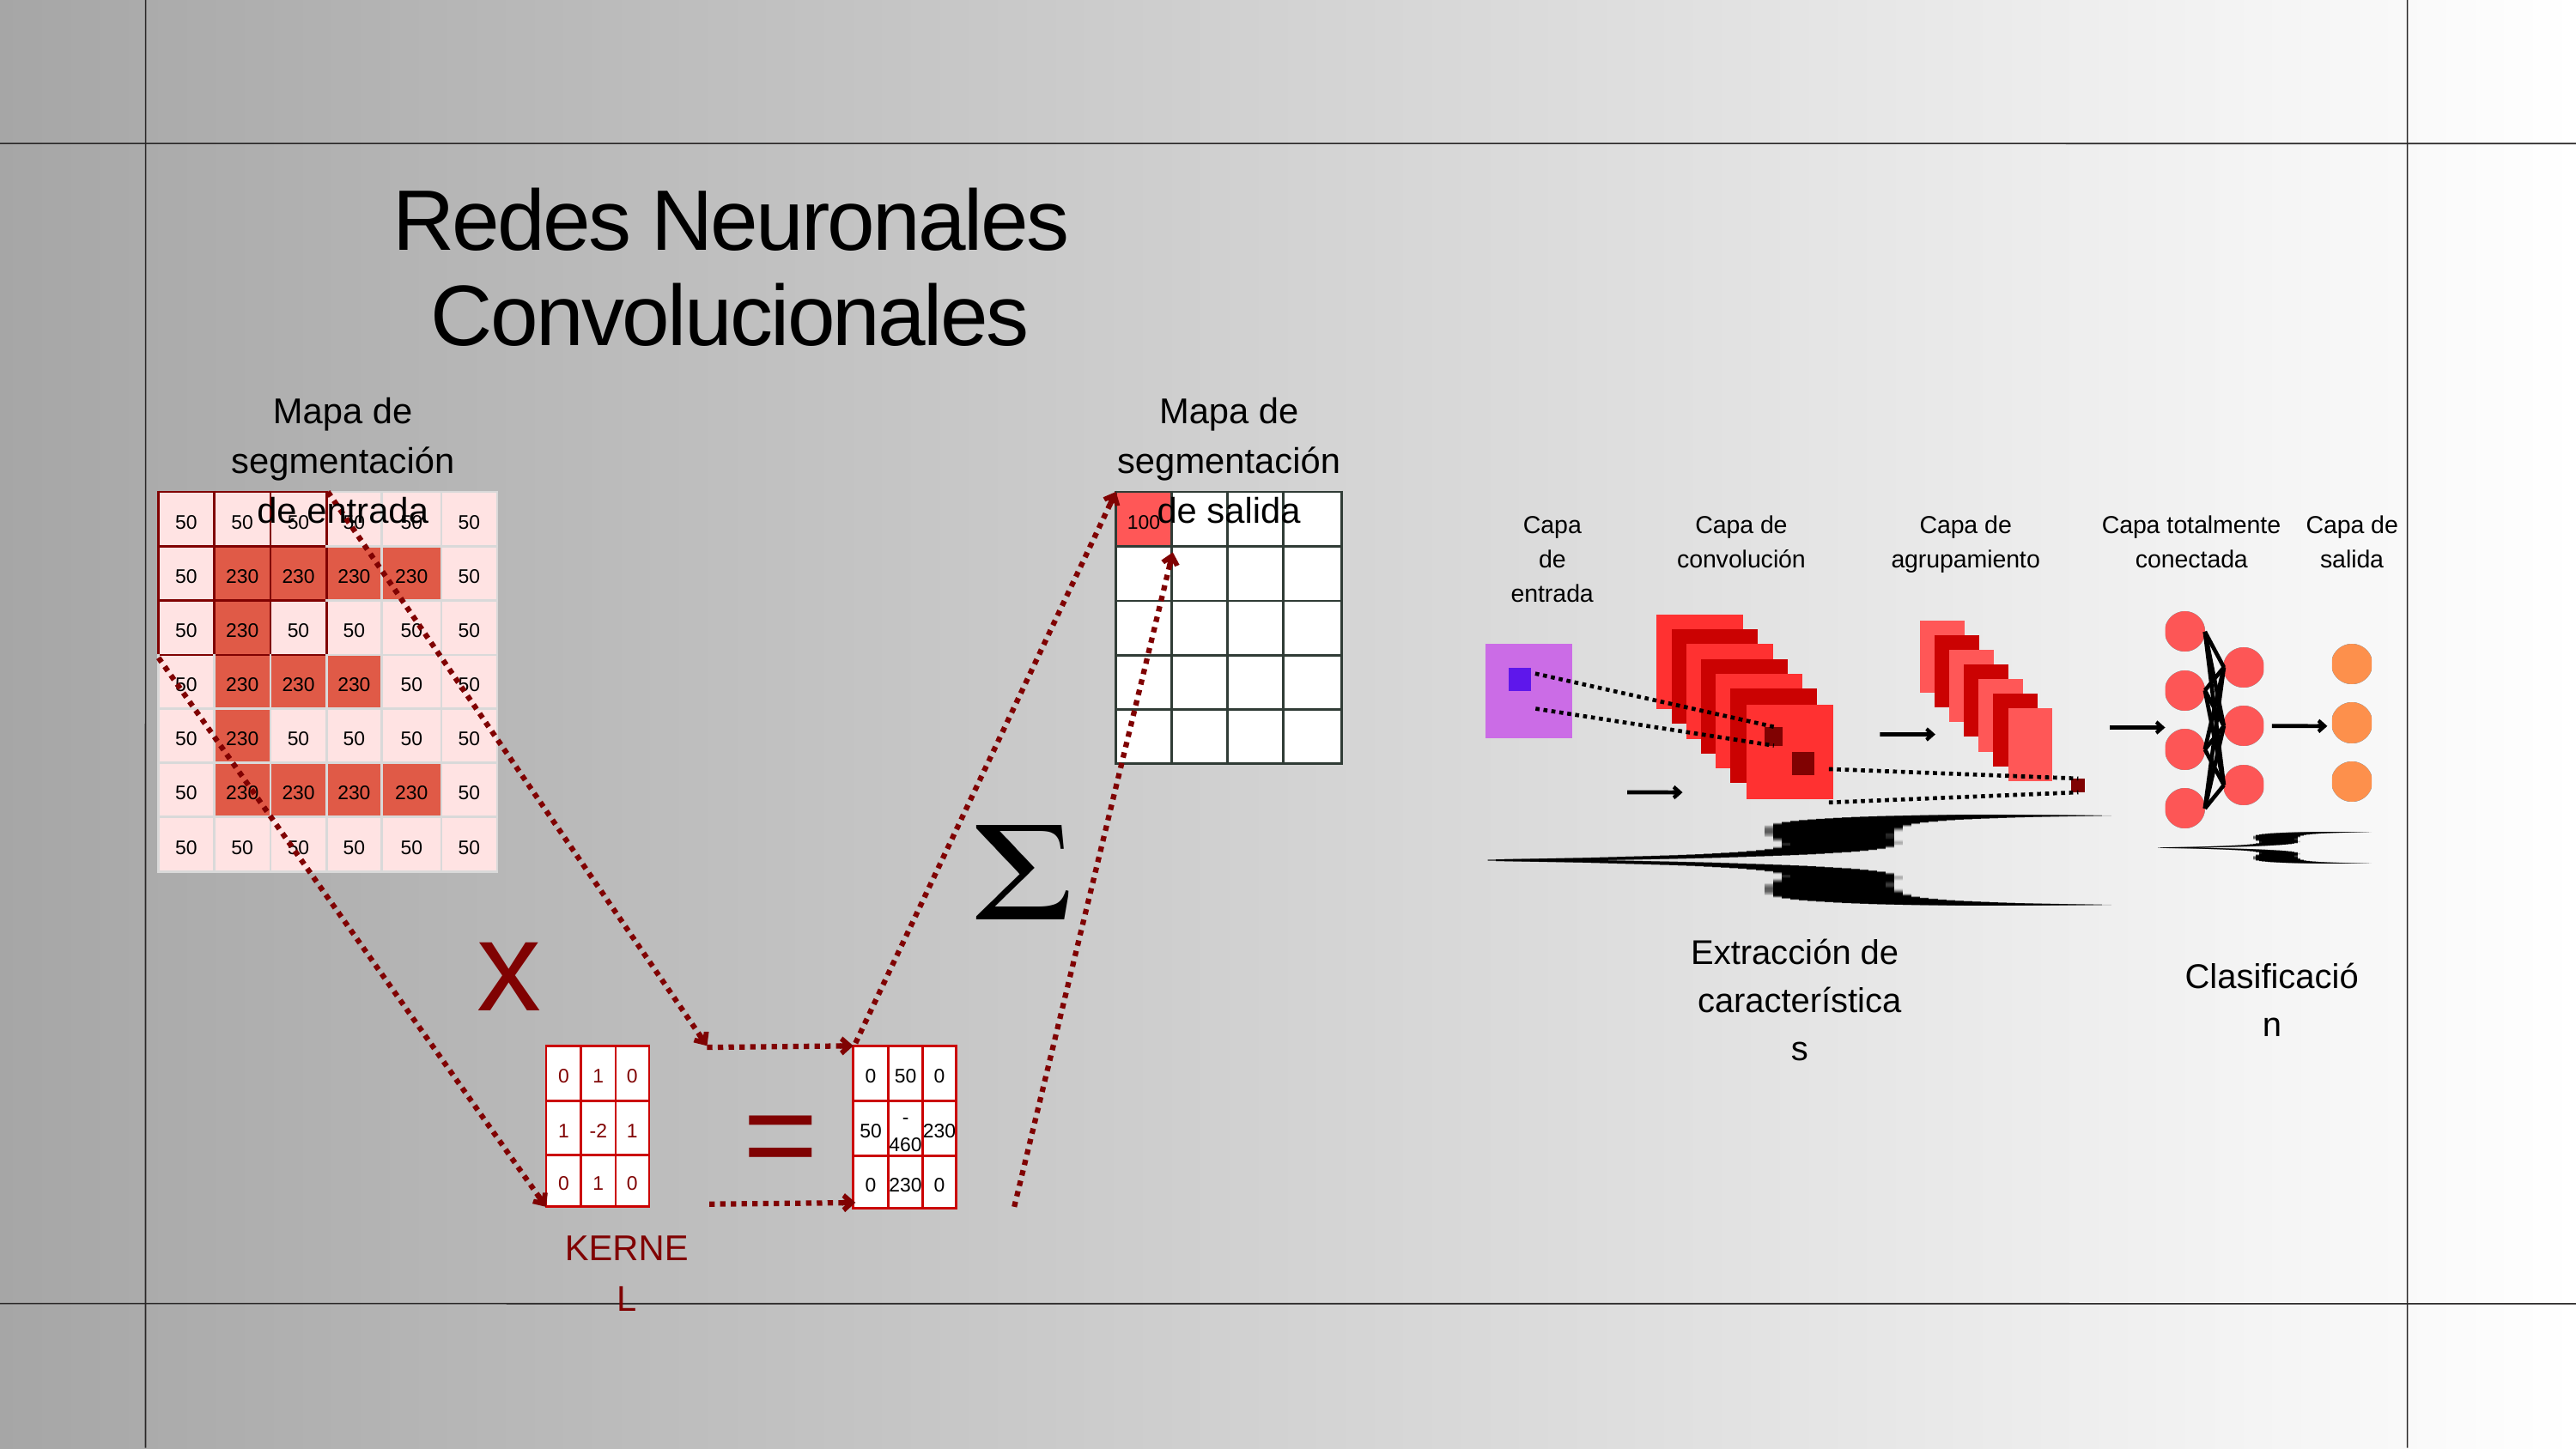

Redes Neuronales Convolucionales
Mapa de segmentación
de entrada
Mapa de segmentación
de salida
| 50 | 50 | 50 | 50 | 50 | 50 |
| --- | --- | --- | --- | --- | --- |
| 50 | 230 | 230 | 230 | 230 | 50 |
| 50 | 230 | 50 | 50 | 50 | 50 |
| 50 | 230 | 230 | 230 | 50 | 50 |
| 50 | 230 | 50 | 50 | 50 | 50 |
| 50 | 230 | 230 | 230 | 230 | 50 |
| 50 | 50 | 50 | 50 | 50 | 50 |

| 100 |  |  |  |
| --- | --- | --- | --- |
|  |  |  |  |
|  |  |  |  |
|  |  |  |  |
|  |  |  |  |
Capa de
entrada
Capa de
convolución
Capa de
agrupamiento
Capa totalmente
conectada
Capa de
salida

|  |  |  |  |
| --- | --- | --- | --- |
|  |  |  |  |
|  |  |  |  |
|  |  |  |  |
|  |  |  |  |
| --- | --- | --- | --- |
|  |  |  |  |
|  |  |  |  |
|  |  |  |  |
| --- | --- | --- | --- |
|  |  |  |  |
|  |  |  |  |
|  |  |  |  |

|  |  |  |  |
| --- | --- | --- | --- |
|  |  |  |  |
|  |  |  |  |
|  |  |  |  |
| --- | --- | --- | --- |
|  |  |  |  |
|  |  |  |  |
|  |  |  |  |

|  |  |  |  |
| --- | --- | --- | --- |
|  |  |  |  |
|  |  |  |  |
|  |  |  |  |

|  |  |  |  |
| --- | --- | --- | --- |
|  |  |  |  |
|  |  |  |  |

|  |  |  |  |
| --- | --- | --- | --- |
|  |  |  |  |
|  |  |  |  |
|  |  |  |  |
|  |  |  |  |
| --- | --- | --- | --- |
|  |  |  |  |
|  |  |  |  |

|  |  |  |  |
| --- | --- | --- | --- |
|  |  |  |  |
|  |  |  |  |
|  |  |  |  |
|  |  |  |  |
| --- | --- | --- | --- |
|  |  |  |  |
|  |  |  |  |
|  |  |  |  |
| --- | --- | --- | --- |
|  |  |  |  |
|  |  |  |  |
|  |  |  |  |

|  |  |  |  |
| --- | --- | --- | --- |
|  |  |  |  |
|  |  |  |  |

|  |  |  |  |
| --- | --- | --- | --- |
|  |  |  |  |
|  |  |  |  |
|  |  |  |  |

|  |  |  |  |
| --- | --- | --- | --- |
|  |  |  |  |
|  |  |  |  |

x
Extracción de
características
Clasificación
=
| 0 | 1 | 0 |
| --- | --- | --- |
| 1 | -2 | 1 |
| 0 | 1 | 0 |

| 0 | 50 | 0 |
| --- | --- | --- |
| 50 | -460 | 230 |
| 0 | 230 | 0 |

KERNEL